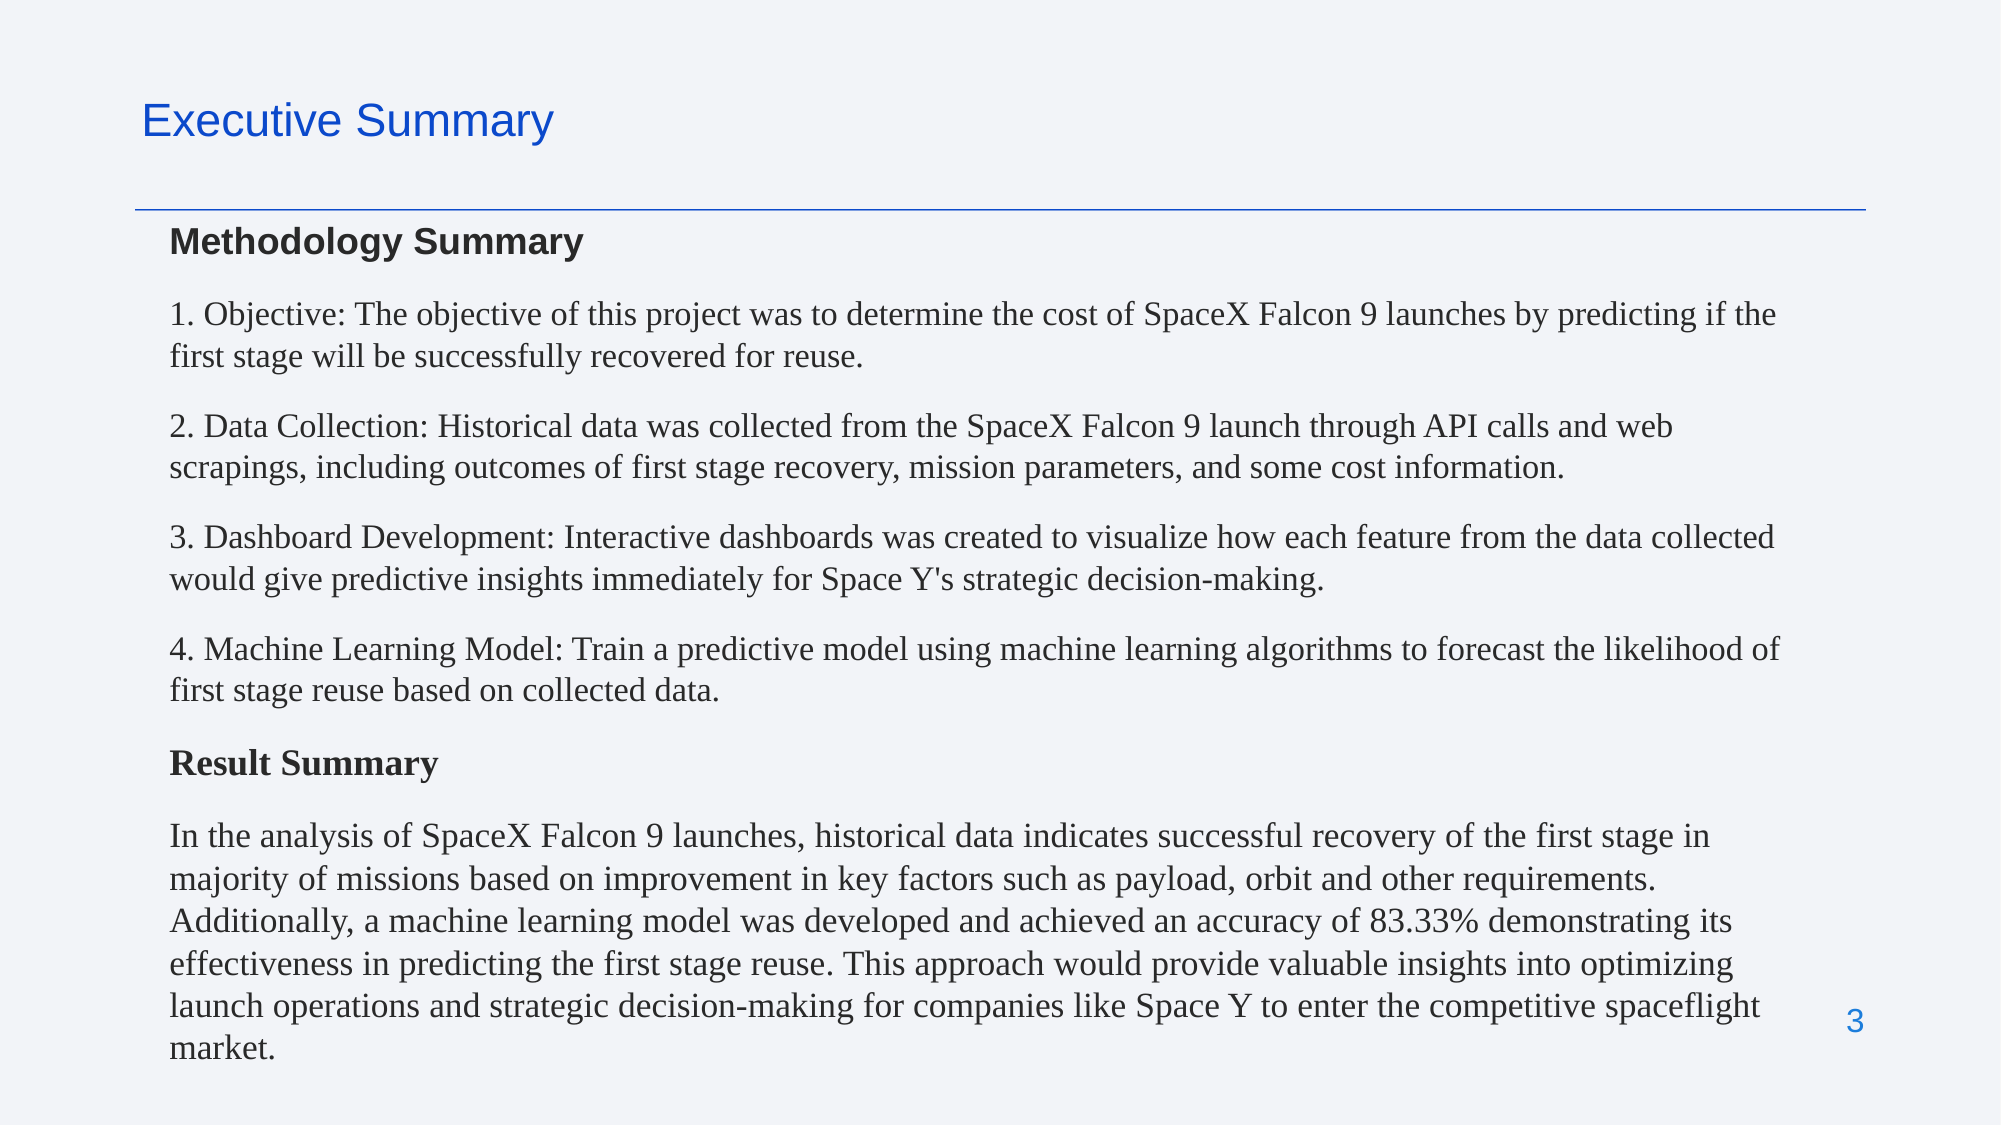

Executive Summary
Methodology Summary
1. Objective: The objective of this project was to determine the cost of SpaceX Falcon 9 launches by predicting if the first stage will be successfully recovered for reuse.
2. Data Collection: Historical data was collected from the SpaceX Falcon 9 launch through API calls and web scrapings, including outcomes of first stage recovery, mission parameters, and some cost information.
3. Dashboard Development: Interactive dashboards was created to visualize how each feature from the data collected would give predictive insights immediately for Space Y's strategic decision-making.
4. Machine Learning Model: Train a predictive model using machine learning algorithms to forecast the likelihood of first stage reuse based on collected data.
Result Summary
In the analysis of SpaceX Falcon 9 launches, historical data indicates successful recovery of the first stage in majority of missions based on improvement in key factors such as payload, orbit and other requirements. Additionally, a machine learning model was developed and achieved an accuracy of 83.33% demonstrating its effectiveness in predicting the first stage reuse. This approach would provide valuable insights into optimizing launch operations and strategic decision-making for companies like Space Y to enter the competitive spaceflight market.

3